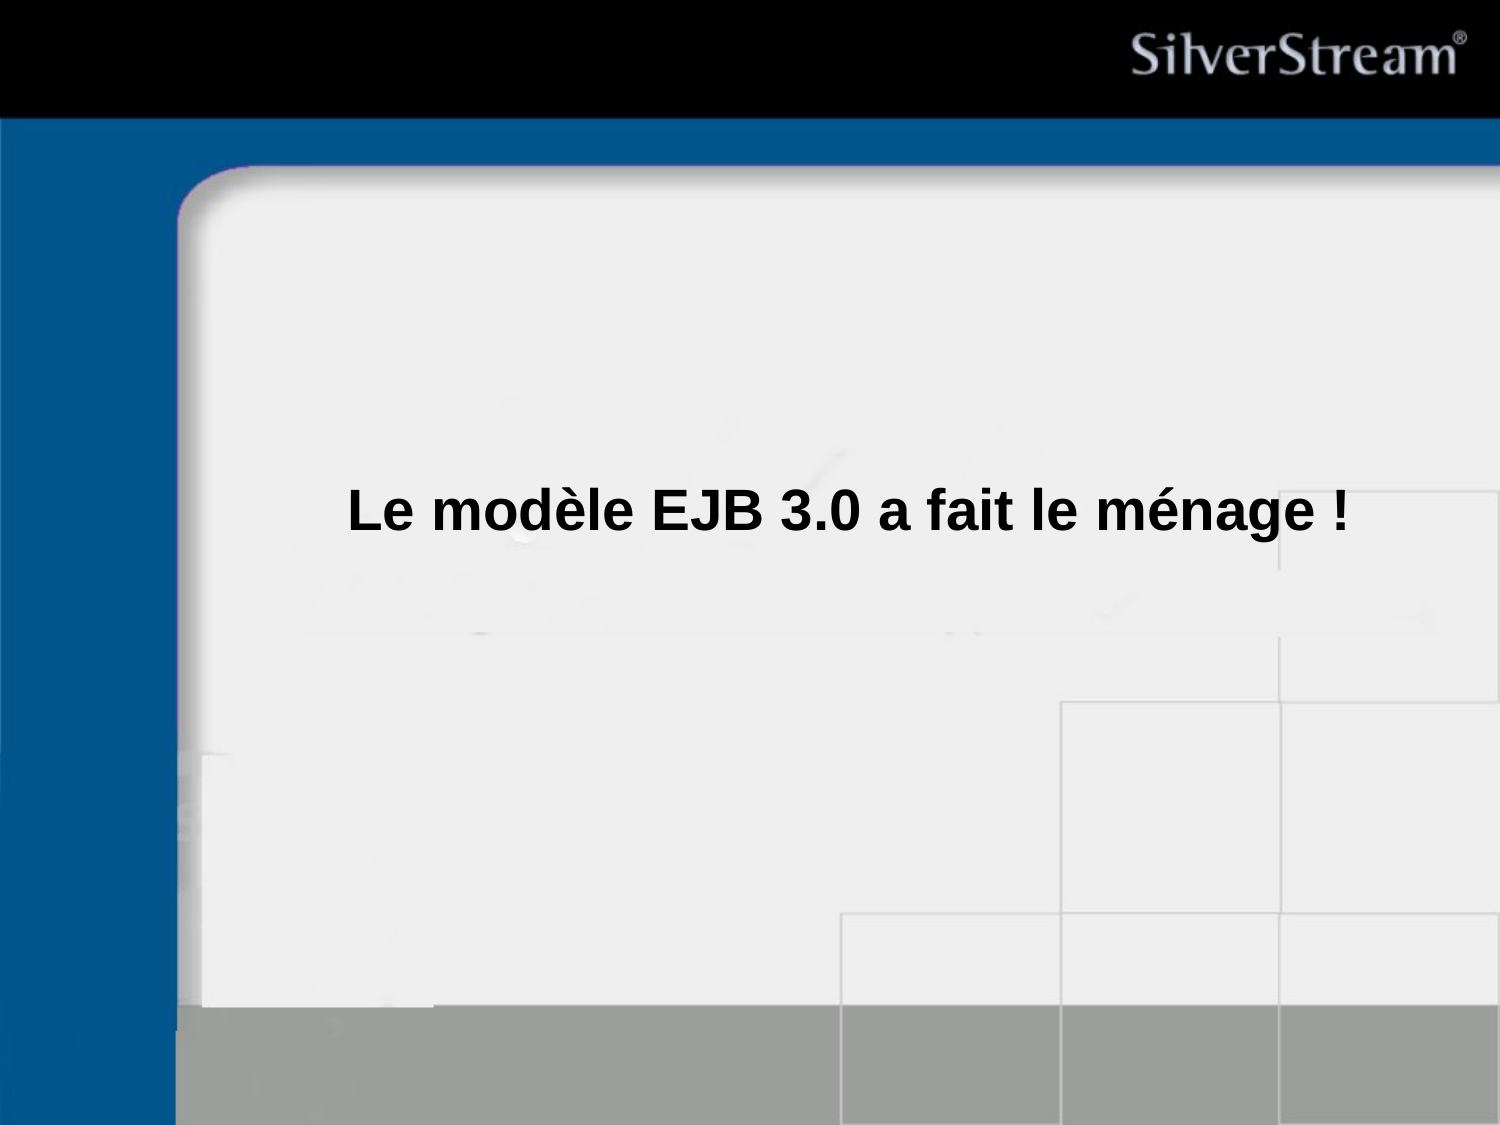

# Le modèle EJB 3.0 a fait le ménage !